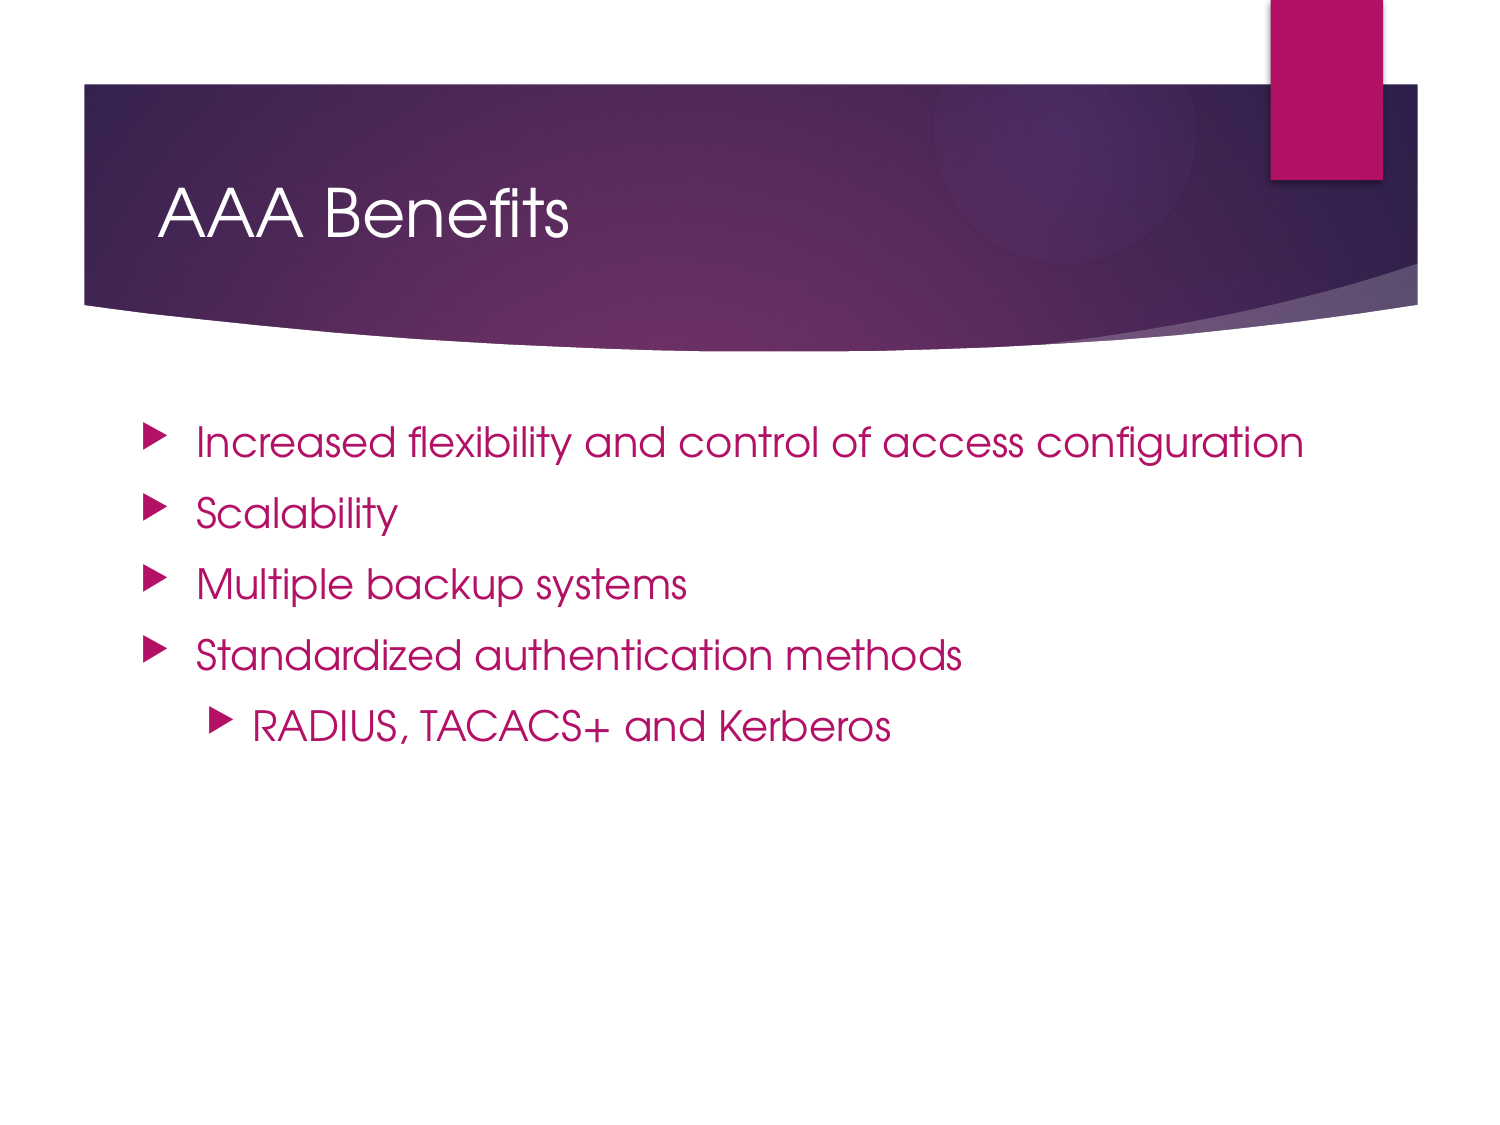

# AAA Benefits
Increased flexibility and control of access configuration
Scalability
Multiple backup systems
Standardized authentication methods
RADIUS, TACACS+ and Kerberos